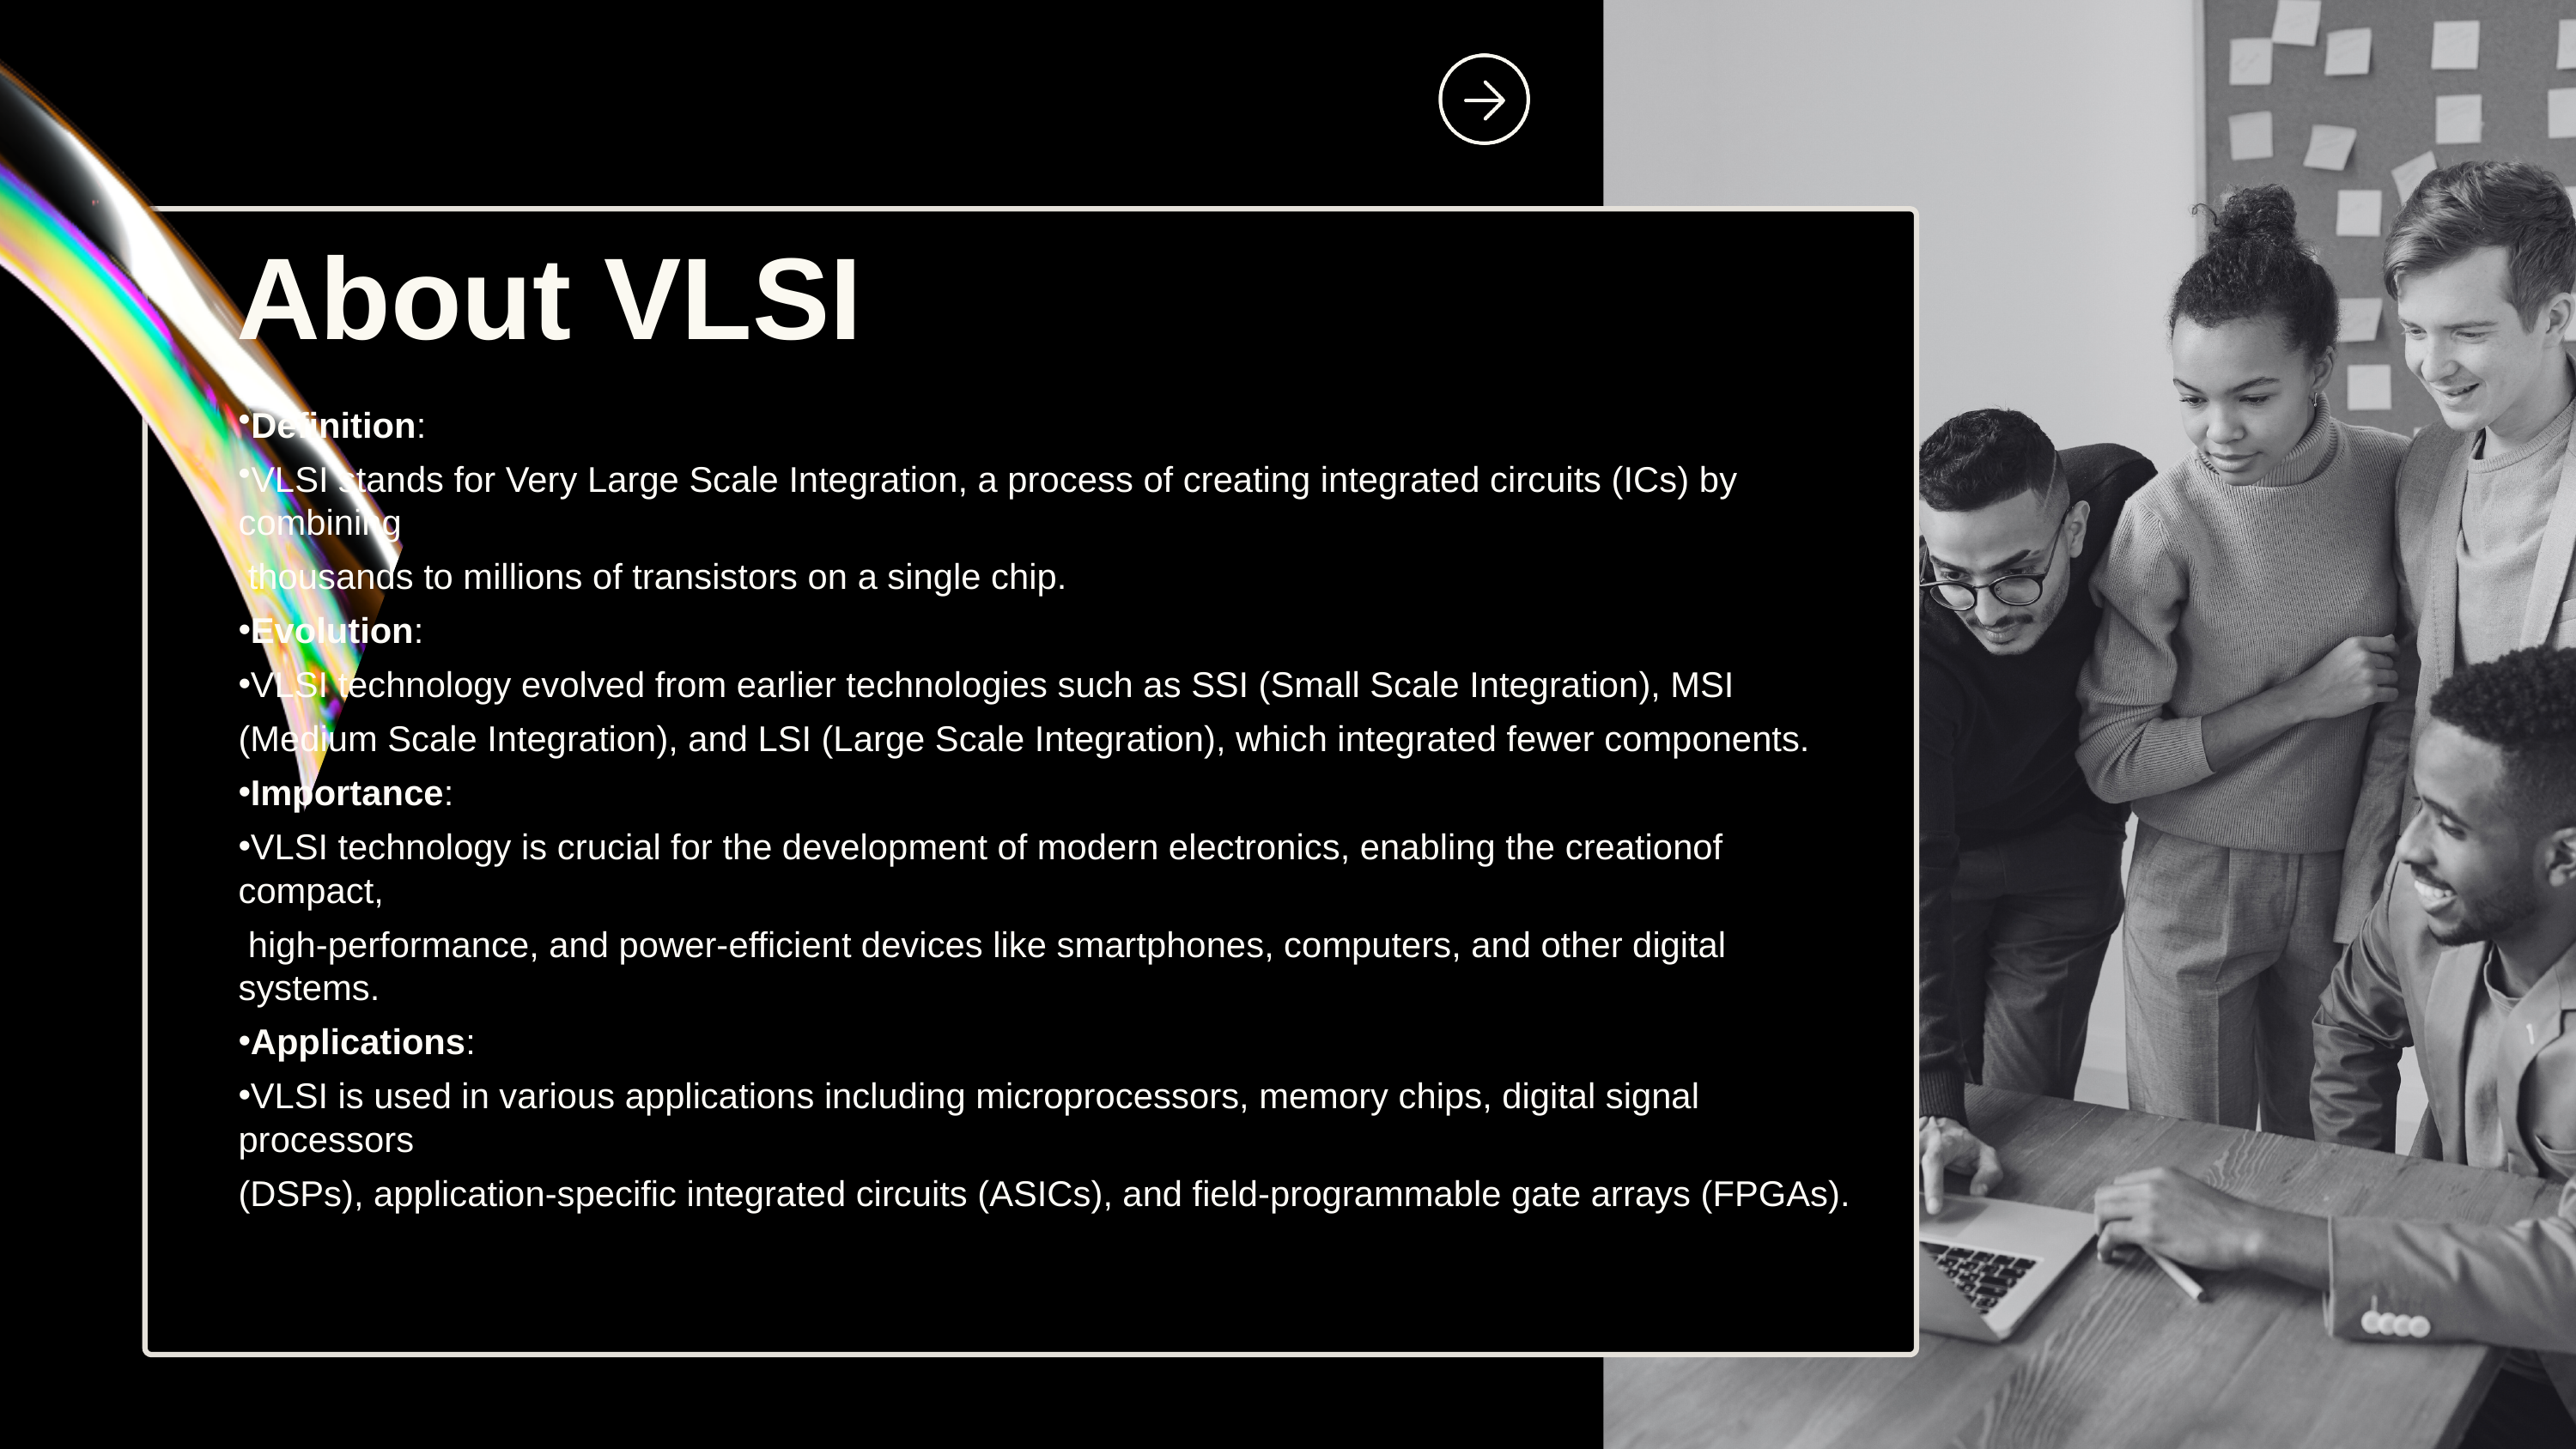

About VLSI
Definition:
VLSI stands for Very Large Scale Integration, a process of creating integrated circuits (ICs) by combining
 thousands to millions of transistors on a single chip.
Evolution:
VLSI technology evolved from earlier technologies such as SSI (Small Scale Integration), MSI
(Medium Scale Integration), and LSI (Large Scale Integration), which integrated fewer components.
Importance:
VLSI technology is crucial for the development of modern electronics, enabling the creationof compact,
 high-performance, and power-efficient devices like smartphones, computers, and other digital systems.
Applications:
VLSI is used in various applications including microprocessors, memory chips, digital signal processors
(DSPs), application-specific integrated circuits (ASICs), and field-programmable gate arrays (FPGAs).